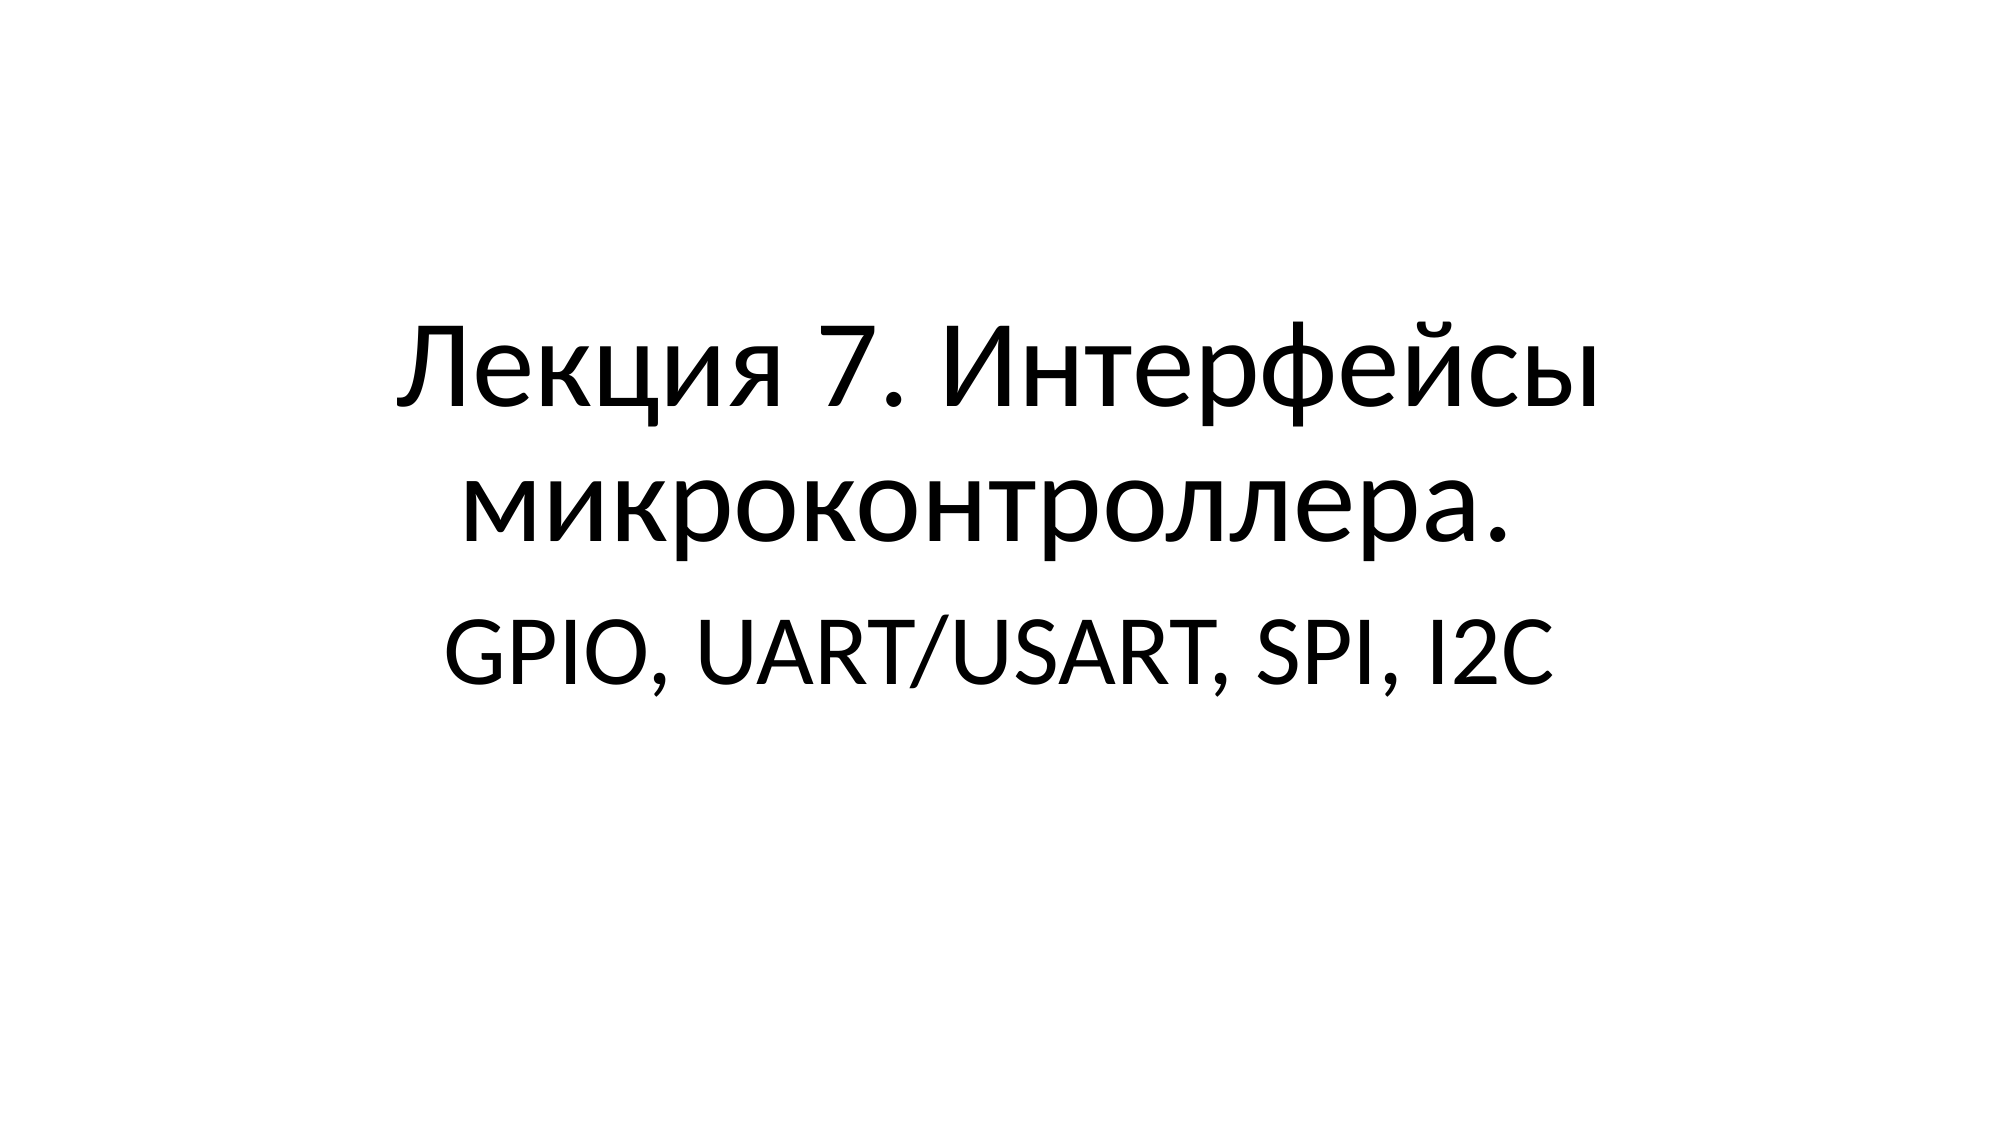

# Лекция 7. Интерфейсы микроконтроллера.
GPIO, UART/USART, SPI, I2C